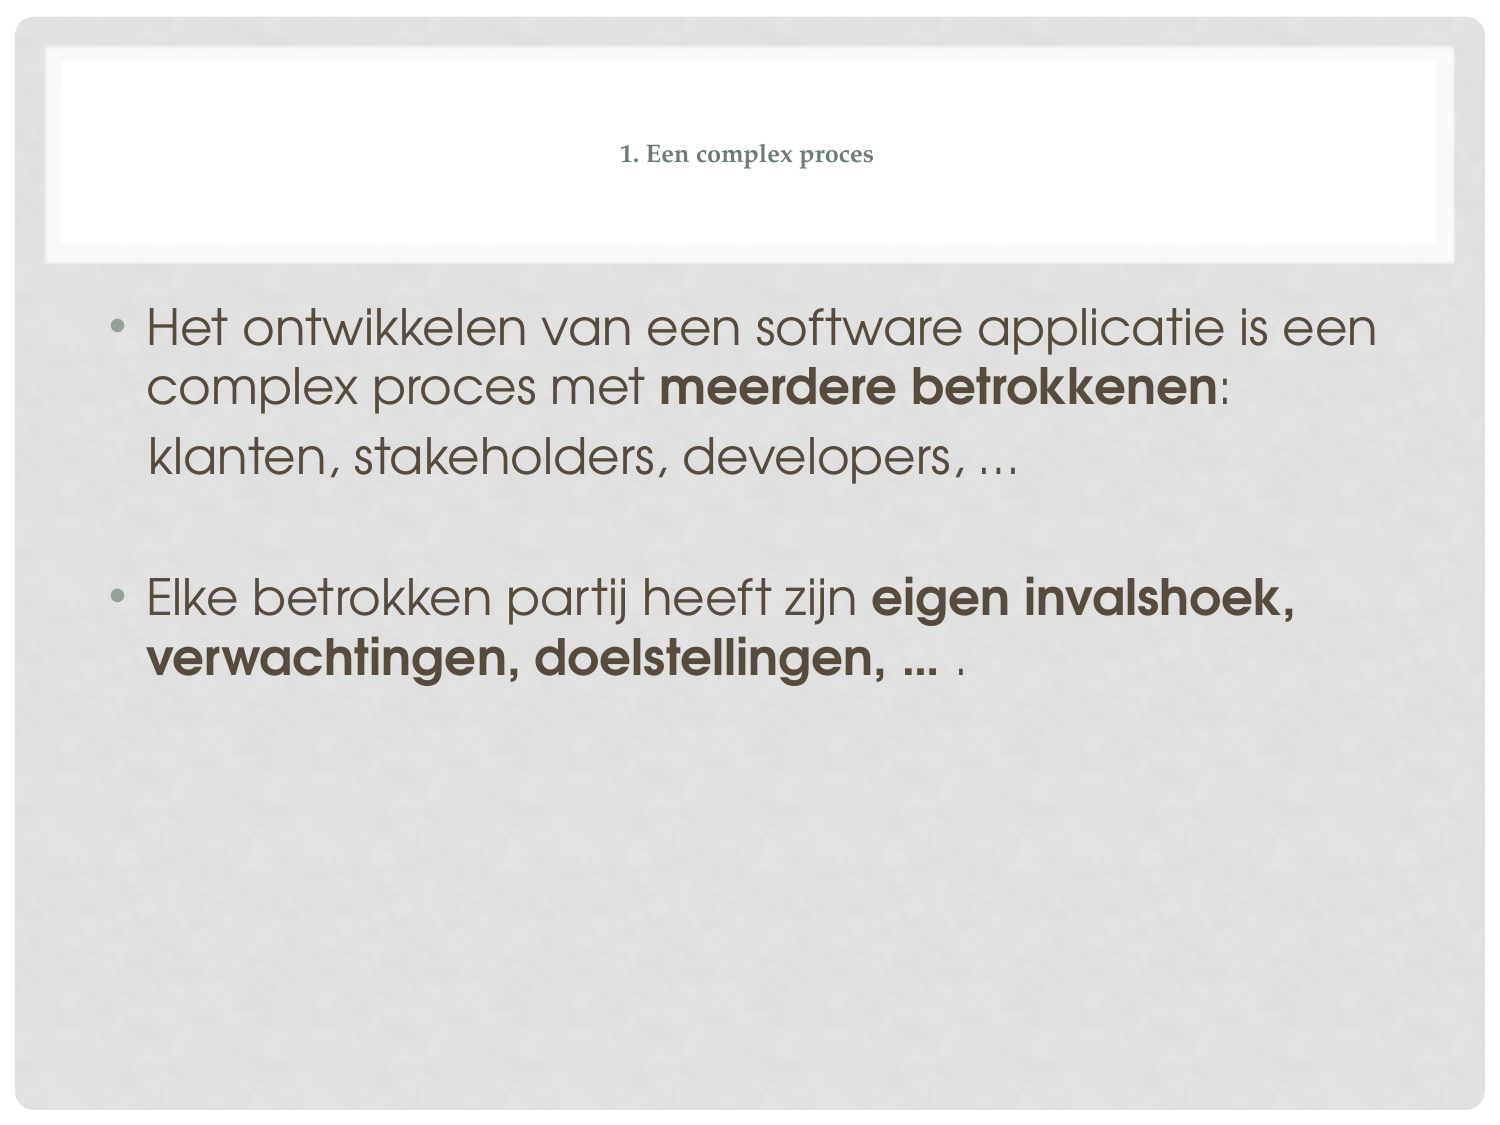

# 1. Een complex proces
Het ontwikkelen van een software applicatie is een complex proces met meerdere betrokkenen:
klanten, stakeholders, developers, …

Elke betrokken partij heeft zijn eigen invalshoek, verwachtingen, doelstellingen, … .